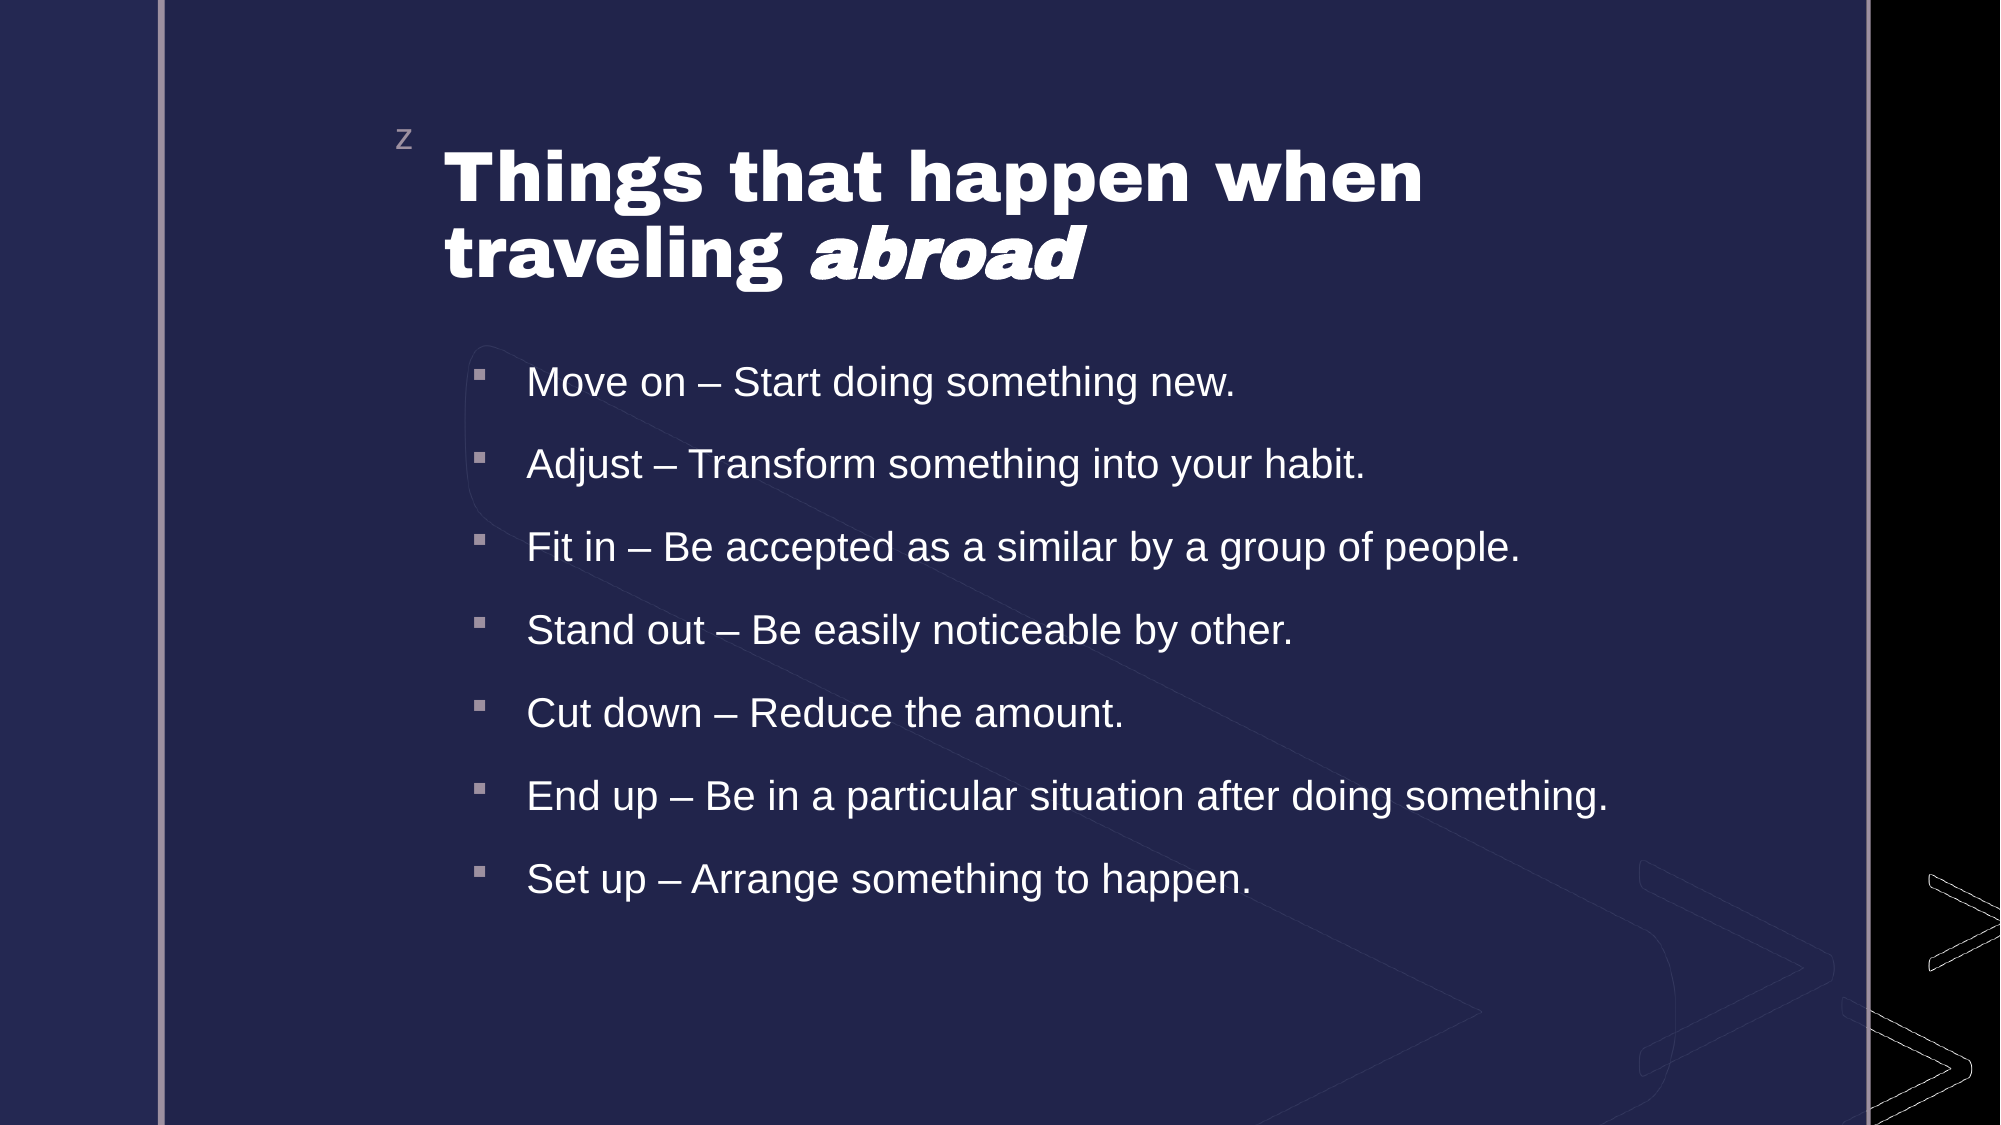

# Things that happen when traveling abroad
Move on – Start doing something new.
Adjust – Transform something into your habit.
Fit in – Be accepted as a similar by a group of people.
Stand out – Be easily noticeable by other.
Cut down – Reduce the amount.
End up – Be in a particular situation after doing something.
Set up – Arrange something to happen.